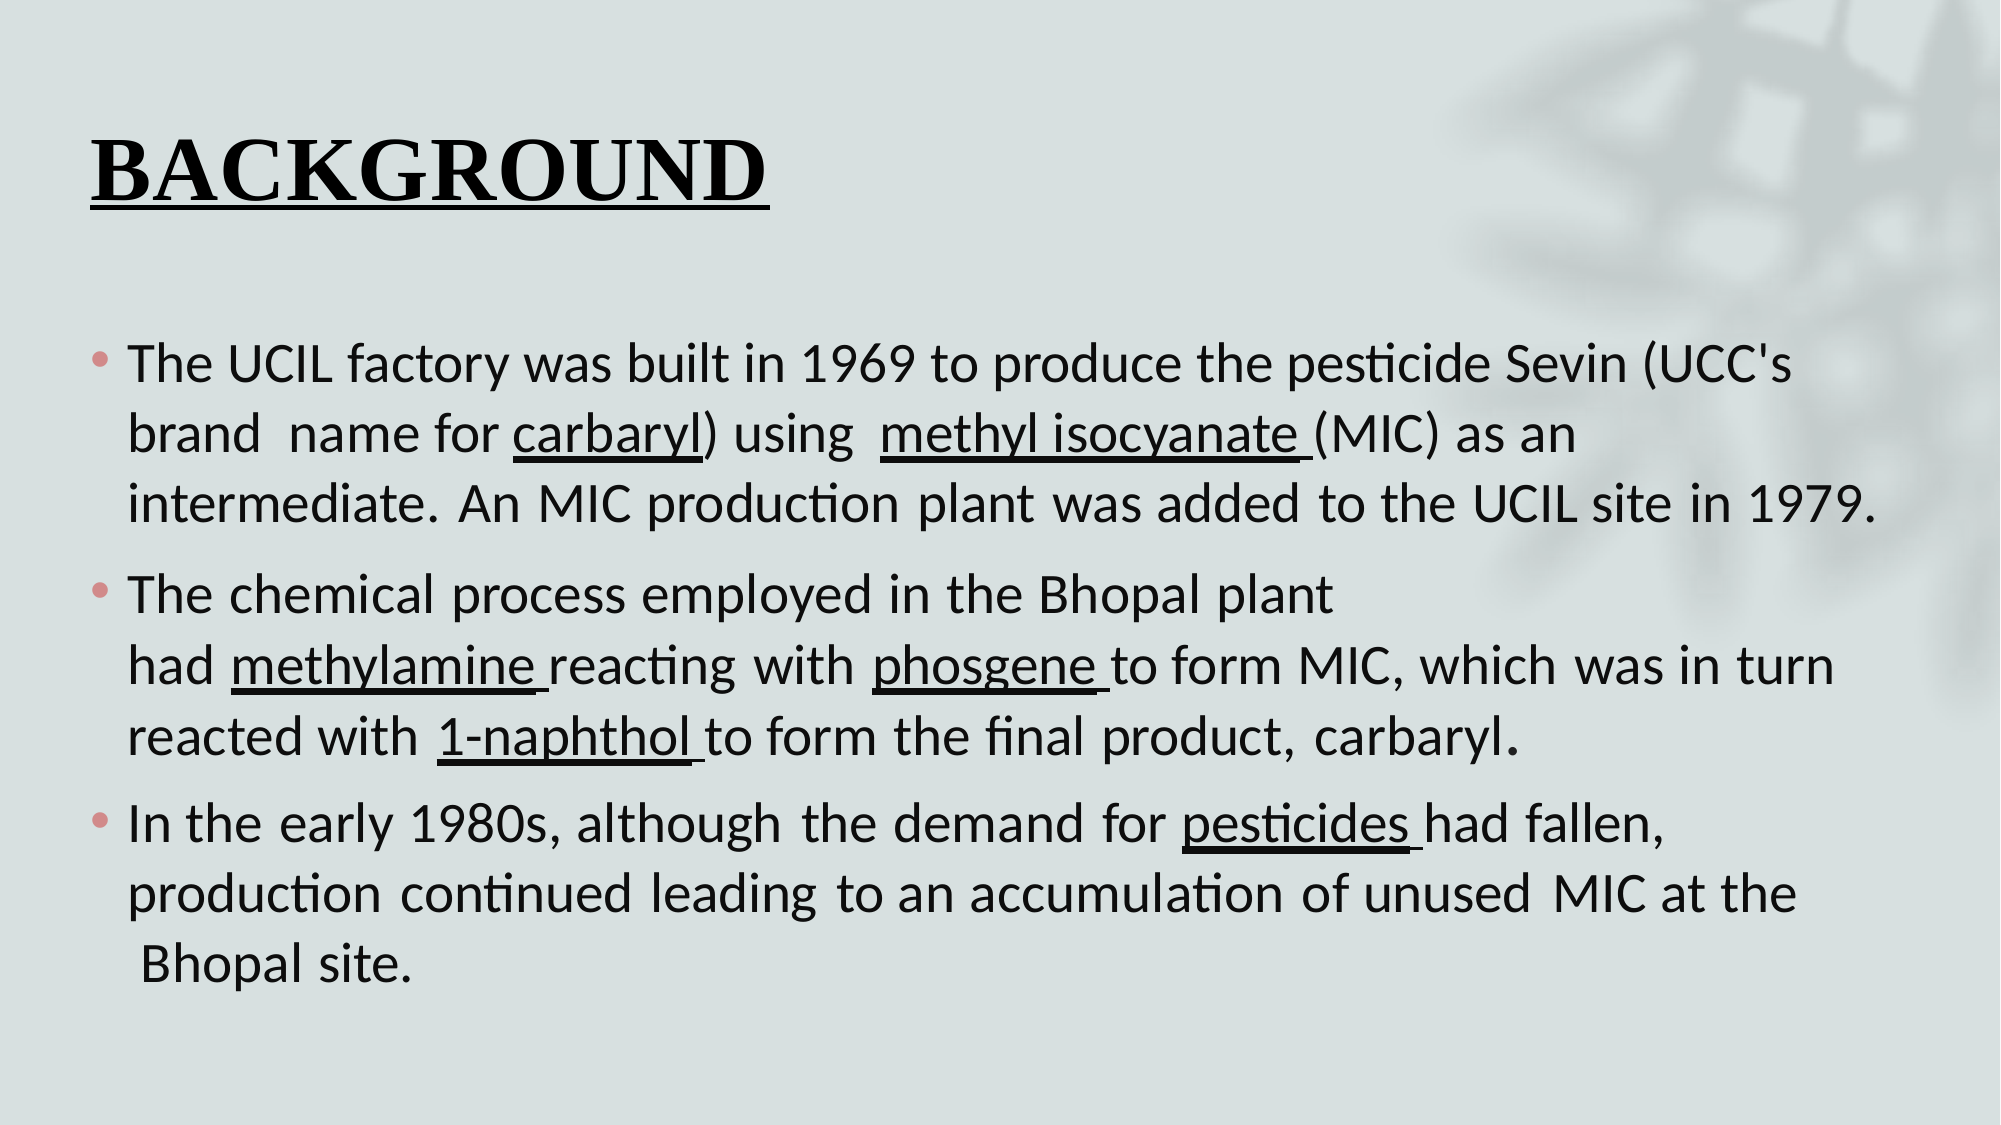

# BACKGROUND
The UCIL factory was built in 1969 to produce the pesticide Sevin (UCC's  brand name for carbaryl) using methyl isocyanate (MIC) as an  intermediate. An MIC production plant was added to the UCIL site in 1979.
The chemical process employed in the Bhopal plant
had methylamine reacting with phosgene to form MIC, which was in turn  reacted with 1-naphthol to form the final product, carbaryl.
In the early 1980s, although the demand for pesticides had fallen,  production continued leading to an accumulation of unused MIC at the  Bhopal site.